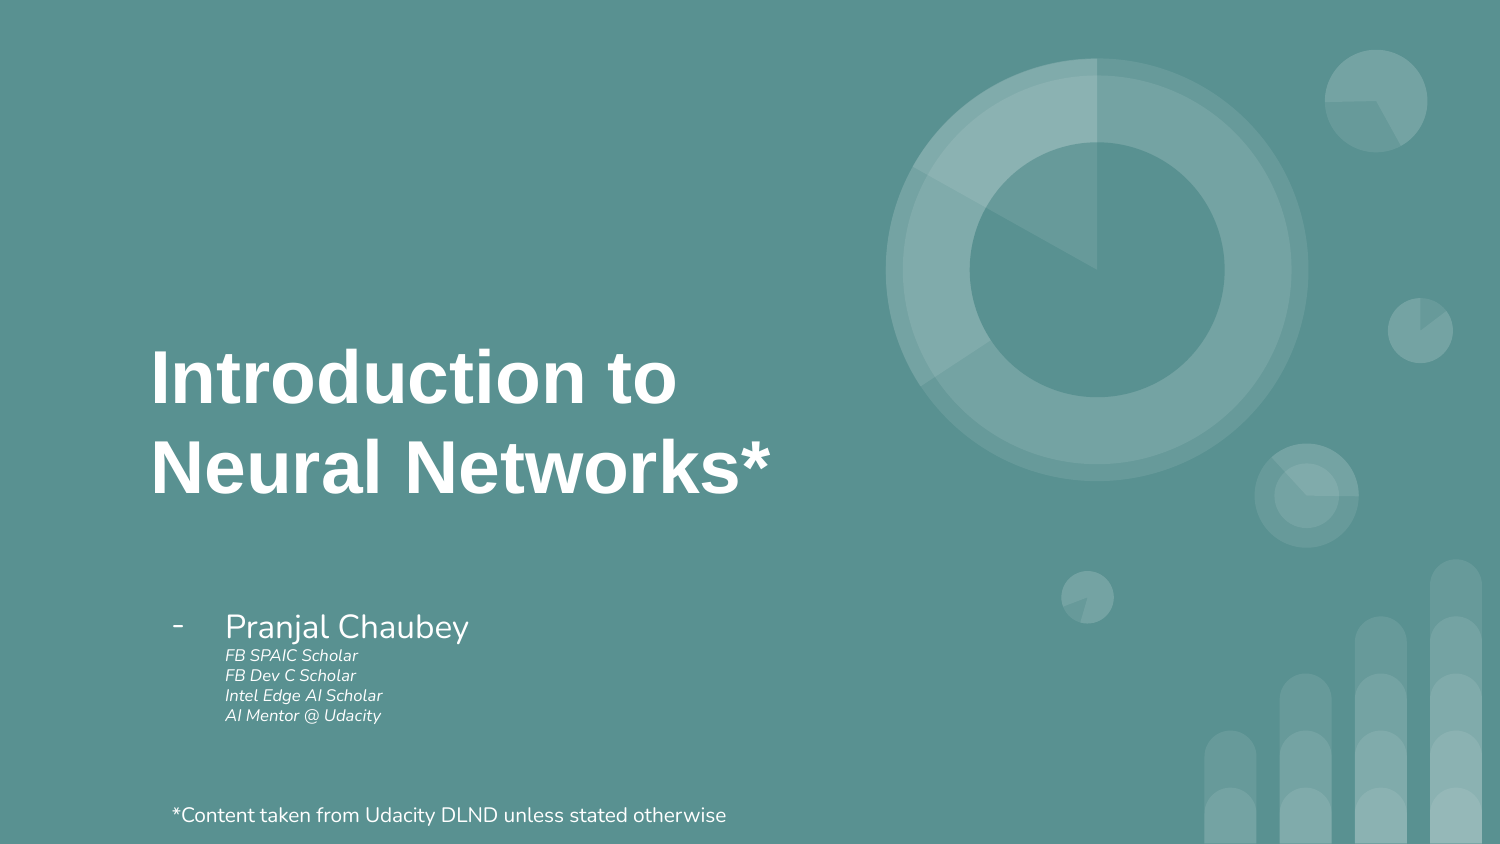

# Introduction to Neural Networks*
Pranjal Chaubey
FB SPAIC Scholar
FB Dev C Scholar
Intel Edge AI Scholar
AI Mentor @ Udacity
*Content taken from Udacity DLND unless stated otherwise